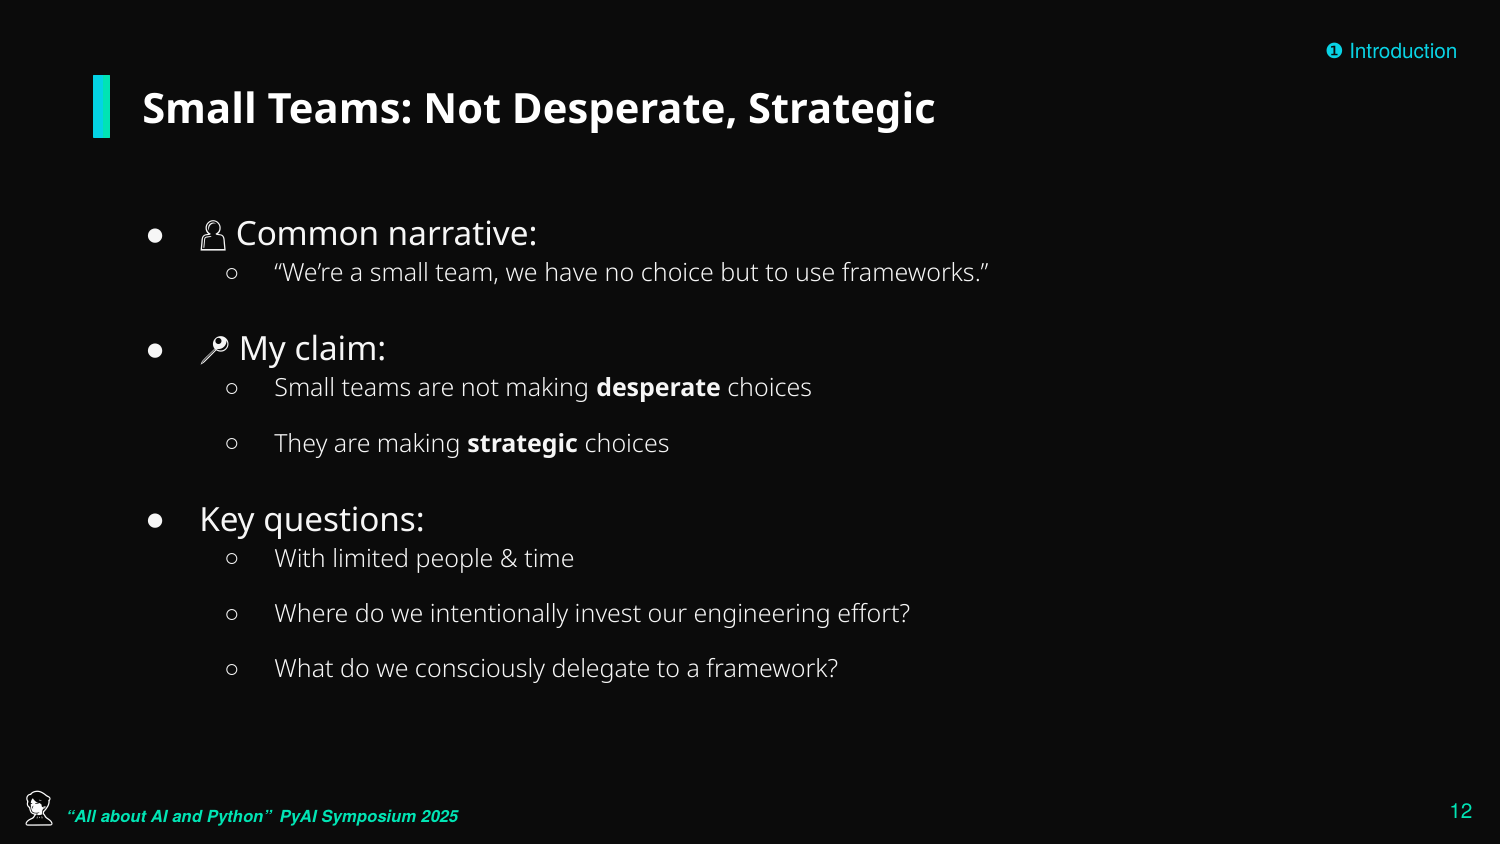

❶ Introduction
# Small Teams: Not Desperate, Strategic
👤 Common narrative:
“We’re a small team, we have no choice but to use frameworks.”
📍 My claim:
Small teams are not making desperate choices
They are making strategic choices
Key questions:
With limited people & time
Where do we intentionally invest our engineering effort?
What do we consciously delegate to a framework?
12